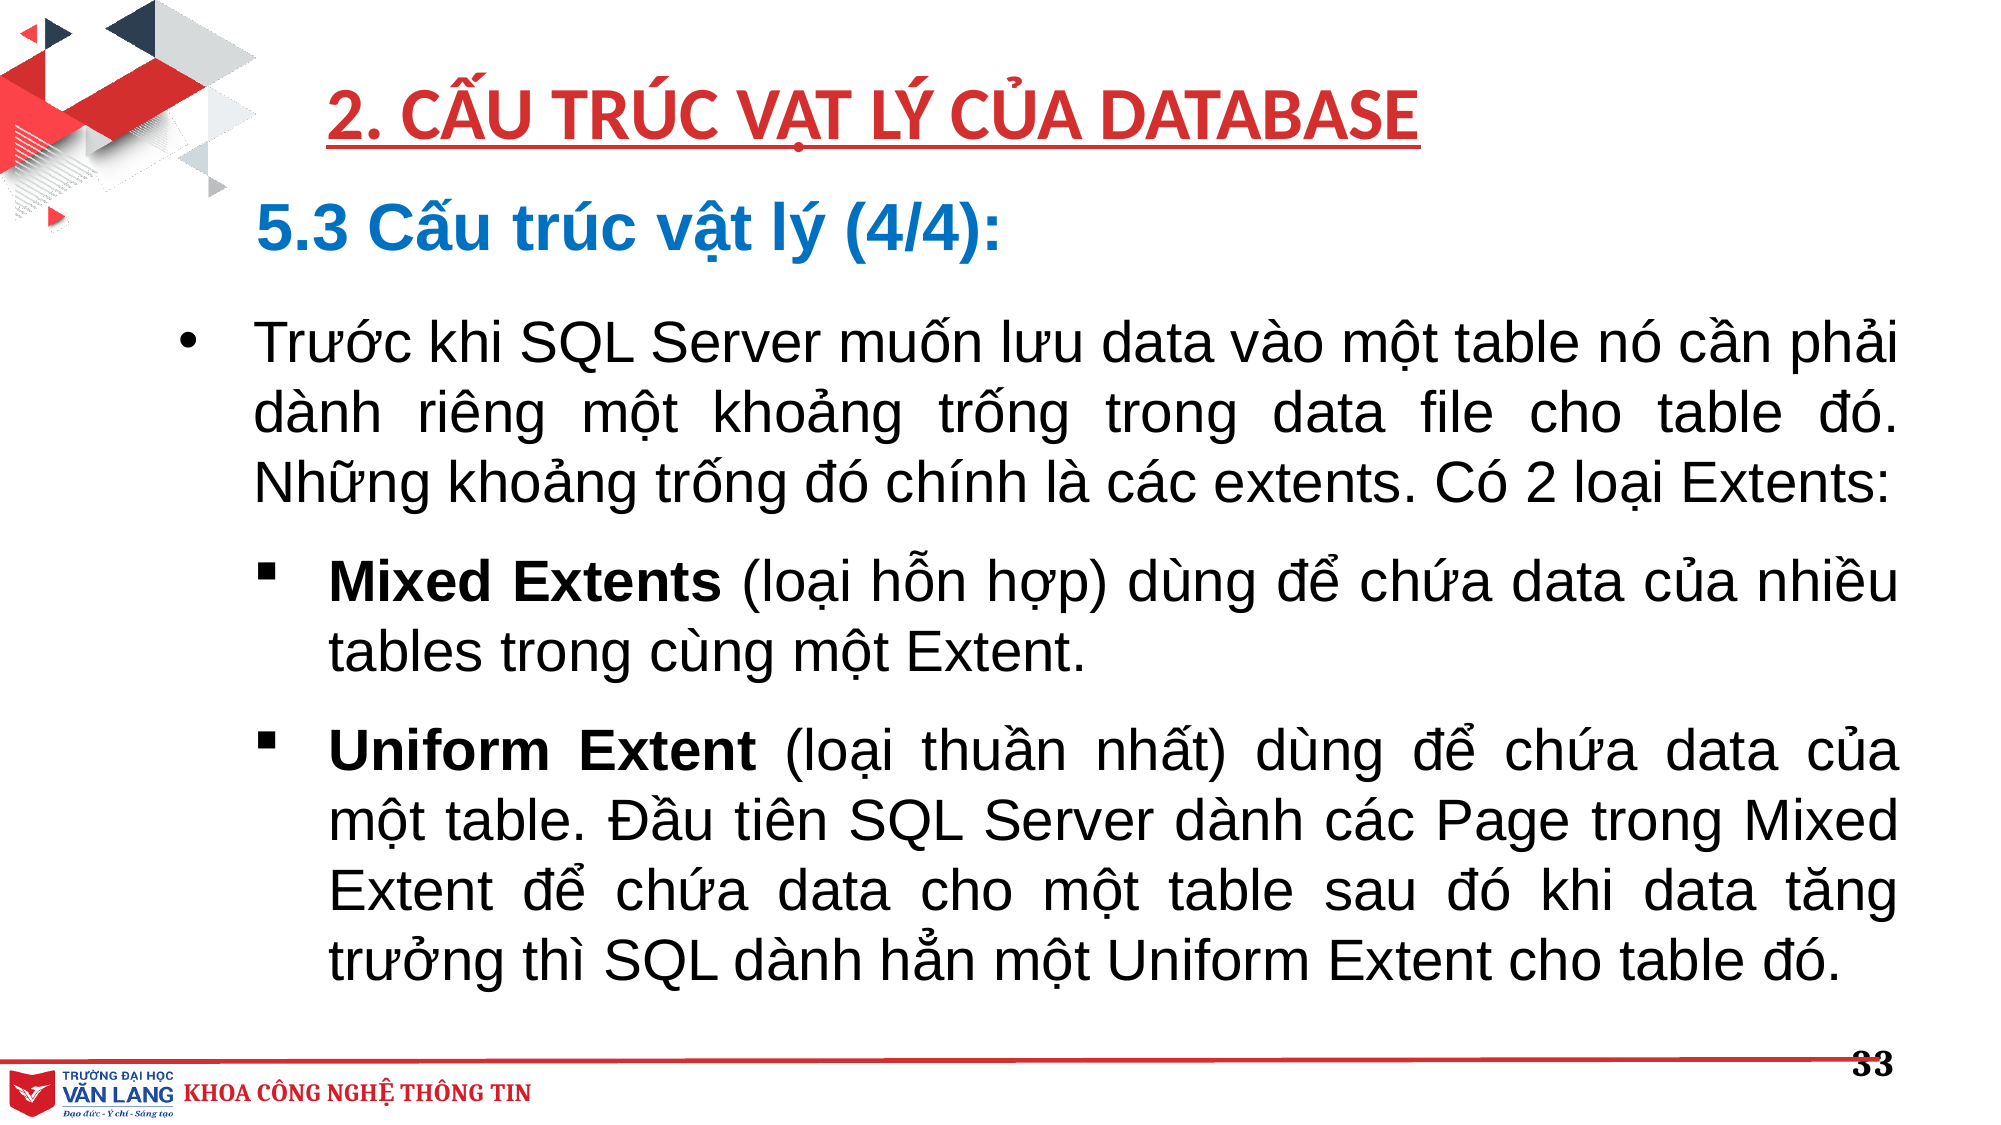

2. CẤU TRÚC VẬT LÝ CỦA DATABASE

5.3 Cấu trúc vật lý (4/4):
Trước khi SQL Server muốn lưu data vào một table nó cần phải dành riêng một khoảng trống trong data file cho table đó. Những khoảng trống đó chính là các extents. Có 2 loại Extents:
Mixed Extents (loại hỗn hợp) dùng để chứa data của nhiều tables trong cùng một Extent.
Uniform Extent (loại thuần nhất) dùng để chứa data của một table. Ðầu tiên SQL Server dành các Page trong Mixed Extent để chứa data cho một table sau đó khi data tăng trưởng thì SQL dành hẳn một Uniform Extent cho table đó.